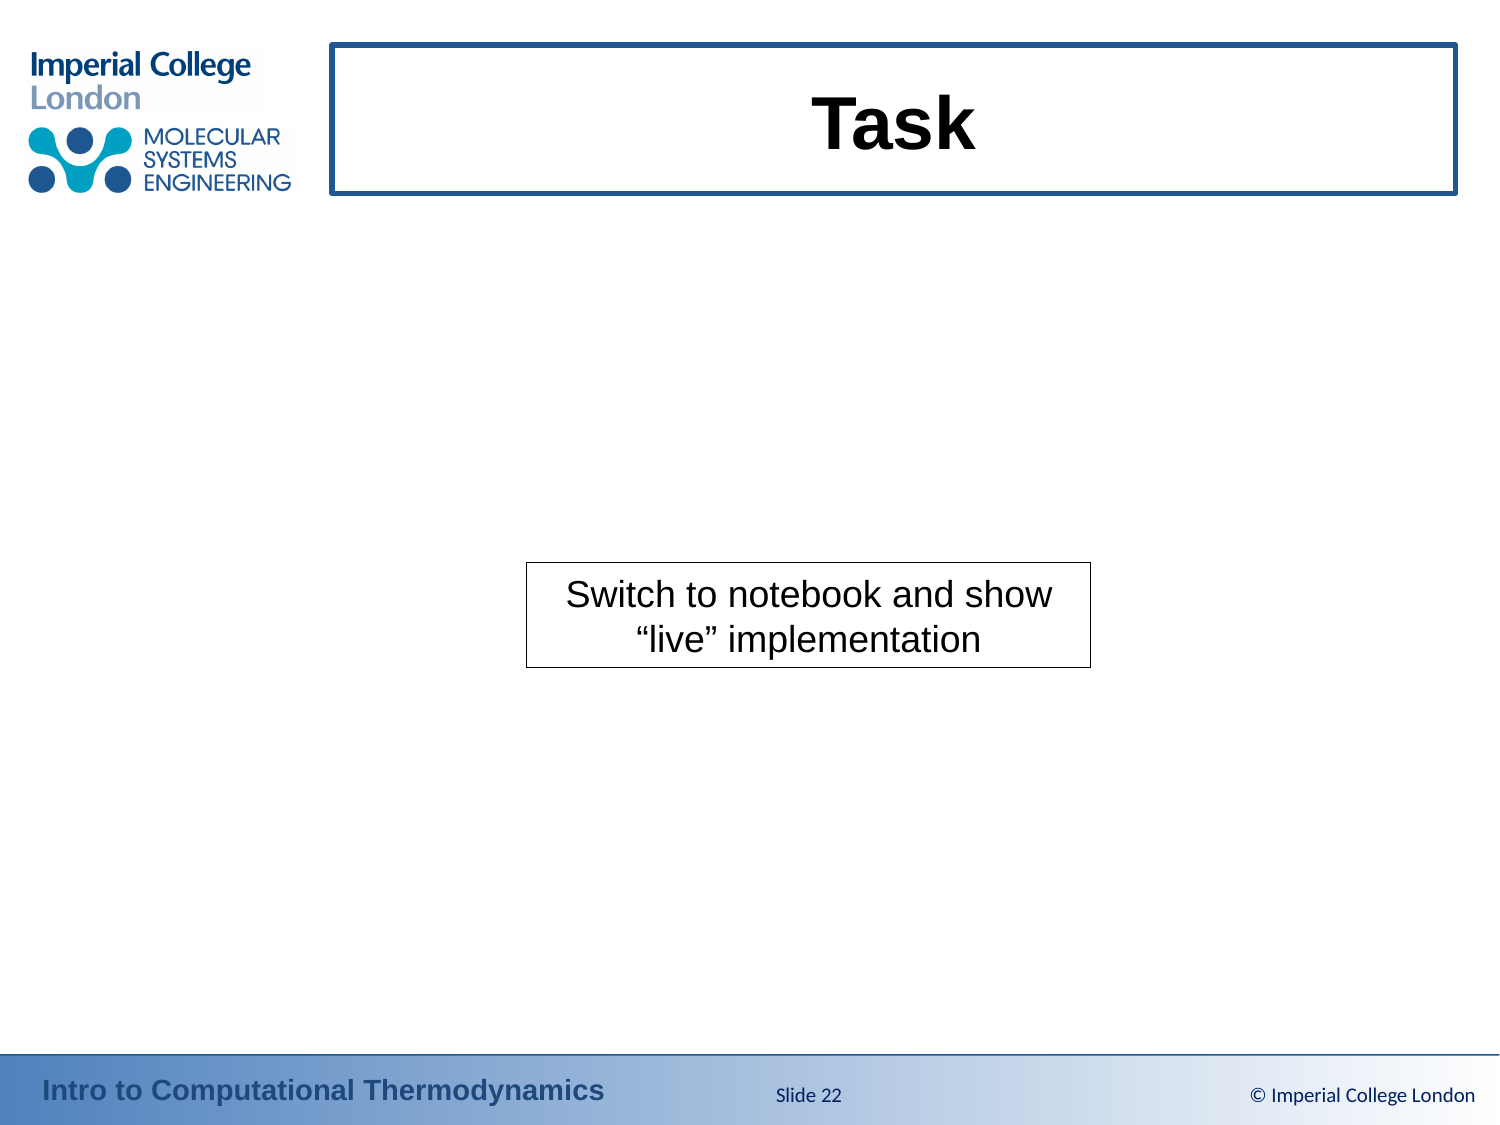

# Task
Switch to notebook and show “live” implementation
Slide 22
© Imperial College London